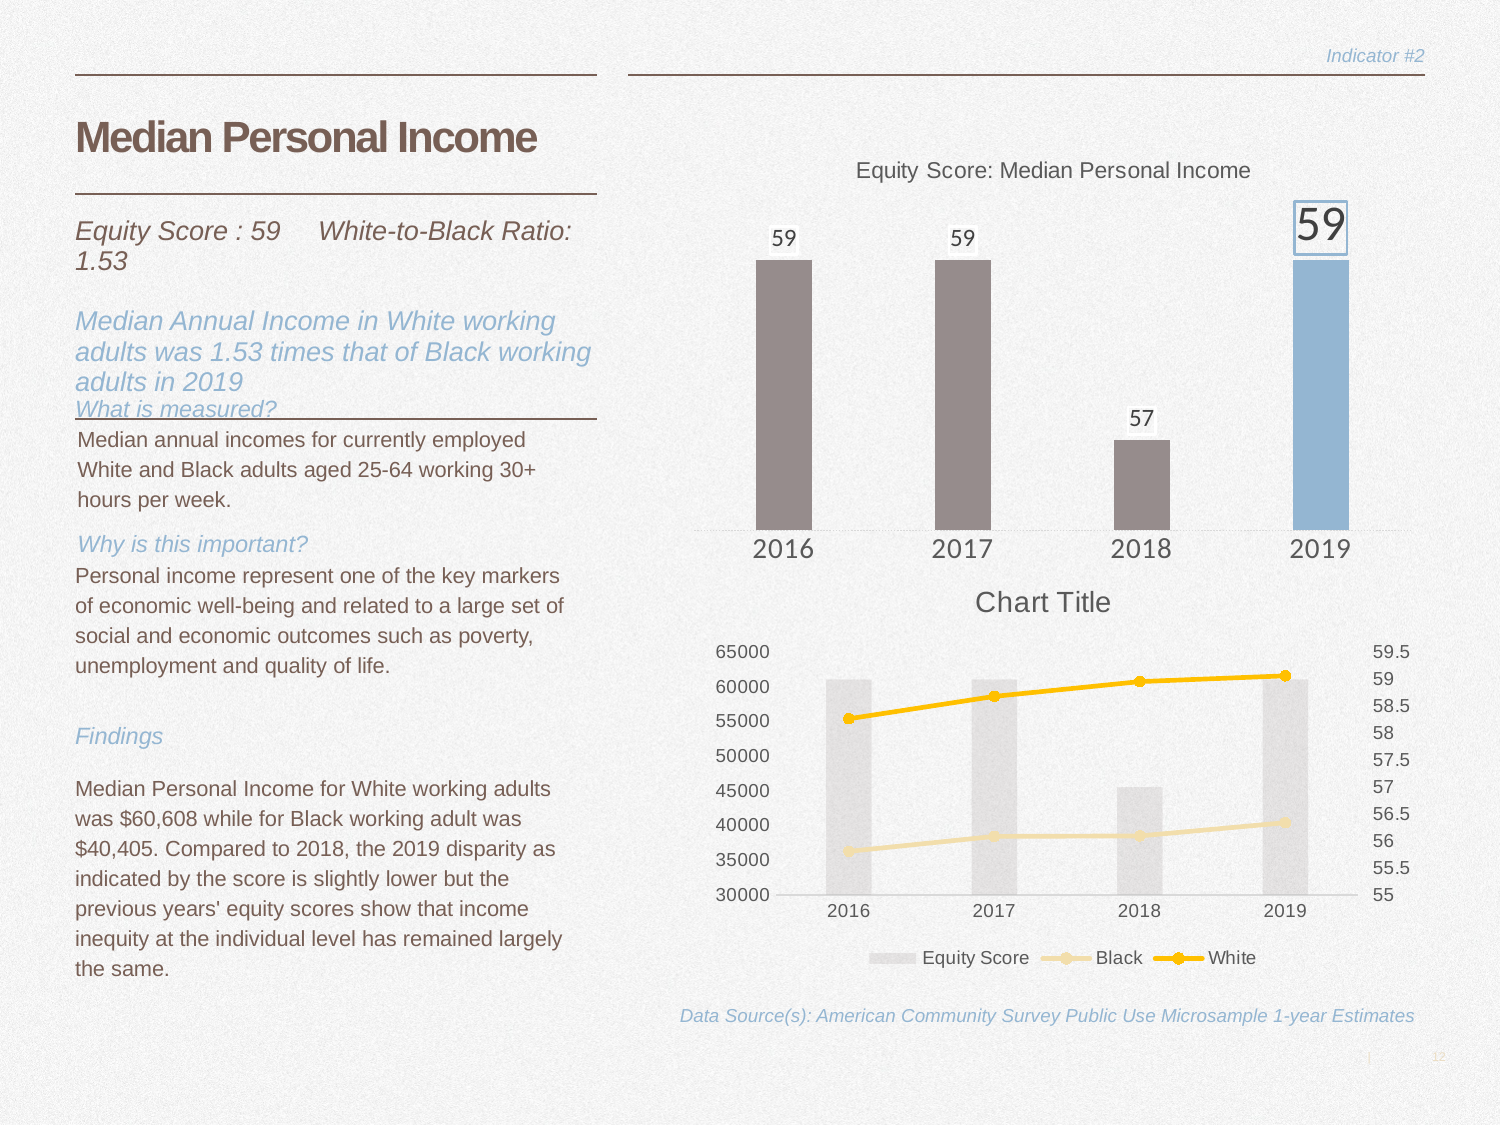

Indicator #2
# Median Personal Income

### Chart: Equity Score: Median Personal Income

| Category | Equity Score |
|---|---|
| 2016 | 59.0 |
| 2017 | 59.0 |
| 2018 | 57.0 |
| 2019 | 59.0 |
| Equity Score : 59 White-to-Black Ratio: 1.53 Median Annual Income in White working adults was 1.53 times that of Black working adults in 2019 |
| --- |
What is measured?

Median annual incomes for currently employed White and Black adults aged 25-64 working 30+ hours per week.

Why is this important?

Personal income represent one of the key markers of economic well-being and related to a large set of social and economic outcomes such as poverty, unemployment and quality of life.

### Chart:

| Category | Equity Score | Black | White |
|---|---|---|---|
| 2016 | 59.0 | 36273.17 | 55417.34 |
| 2017 | 59.0 | 38425.18 | 58648.96 |
| 2018 | 57.0 | 38497.69 | 60785.82 |
| 2019 | 59.0 | 40405.8 | 61618.84 |
Findings

Median Personal Income for White working adults was $60,608 while for Black working adult was $40,405. Compared to 2018, the 2019 disparity as indicated by the score is slightly lower but the previous years' equity scores show that income inequity at the individual level has remained largely the same.

Data Source(s): American Community Survey Public Use Microsample 1-year Estimates